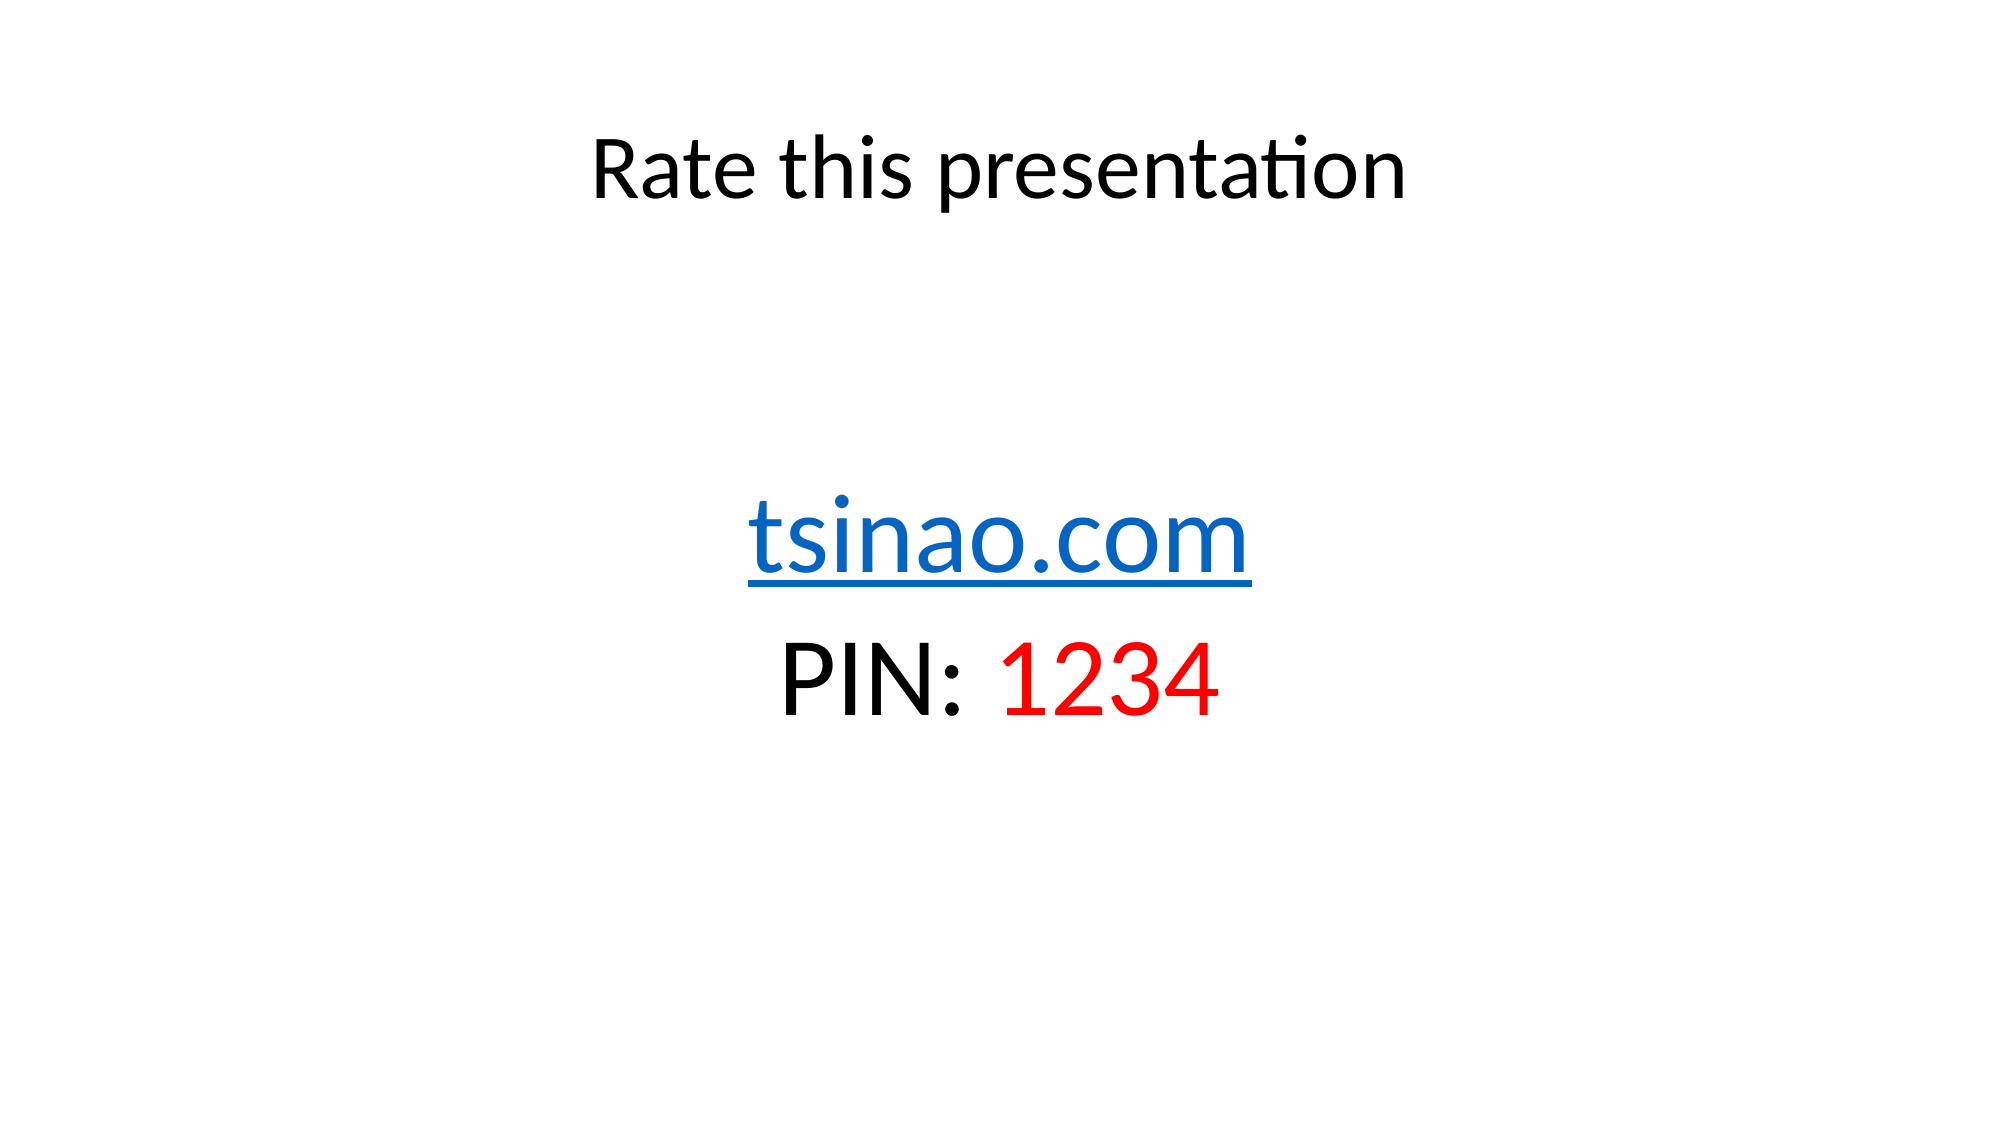

# Rate this presentation
tsinao.com
PIN: 1234